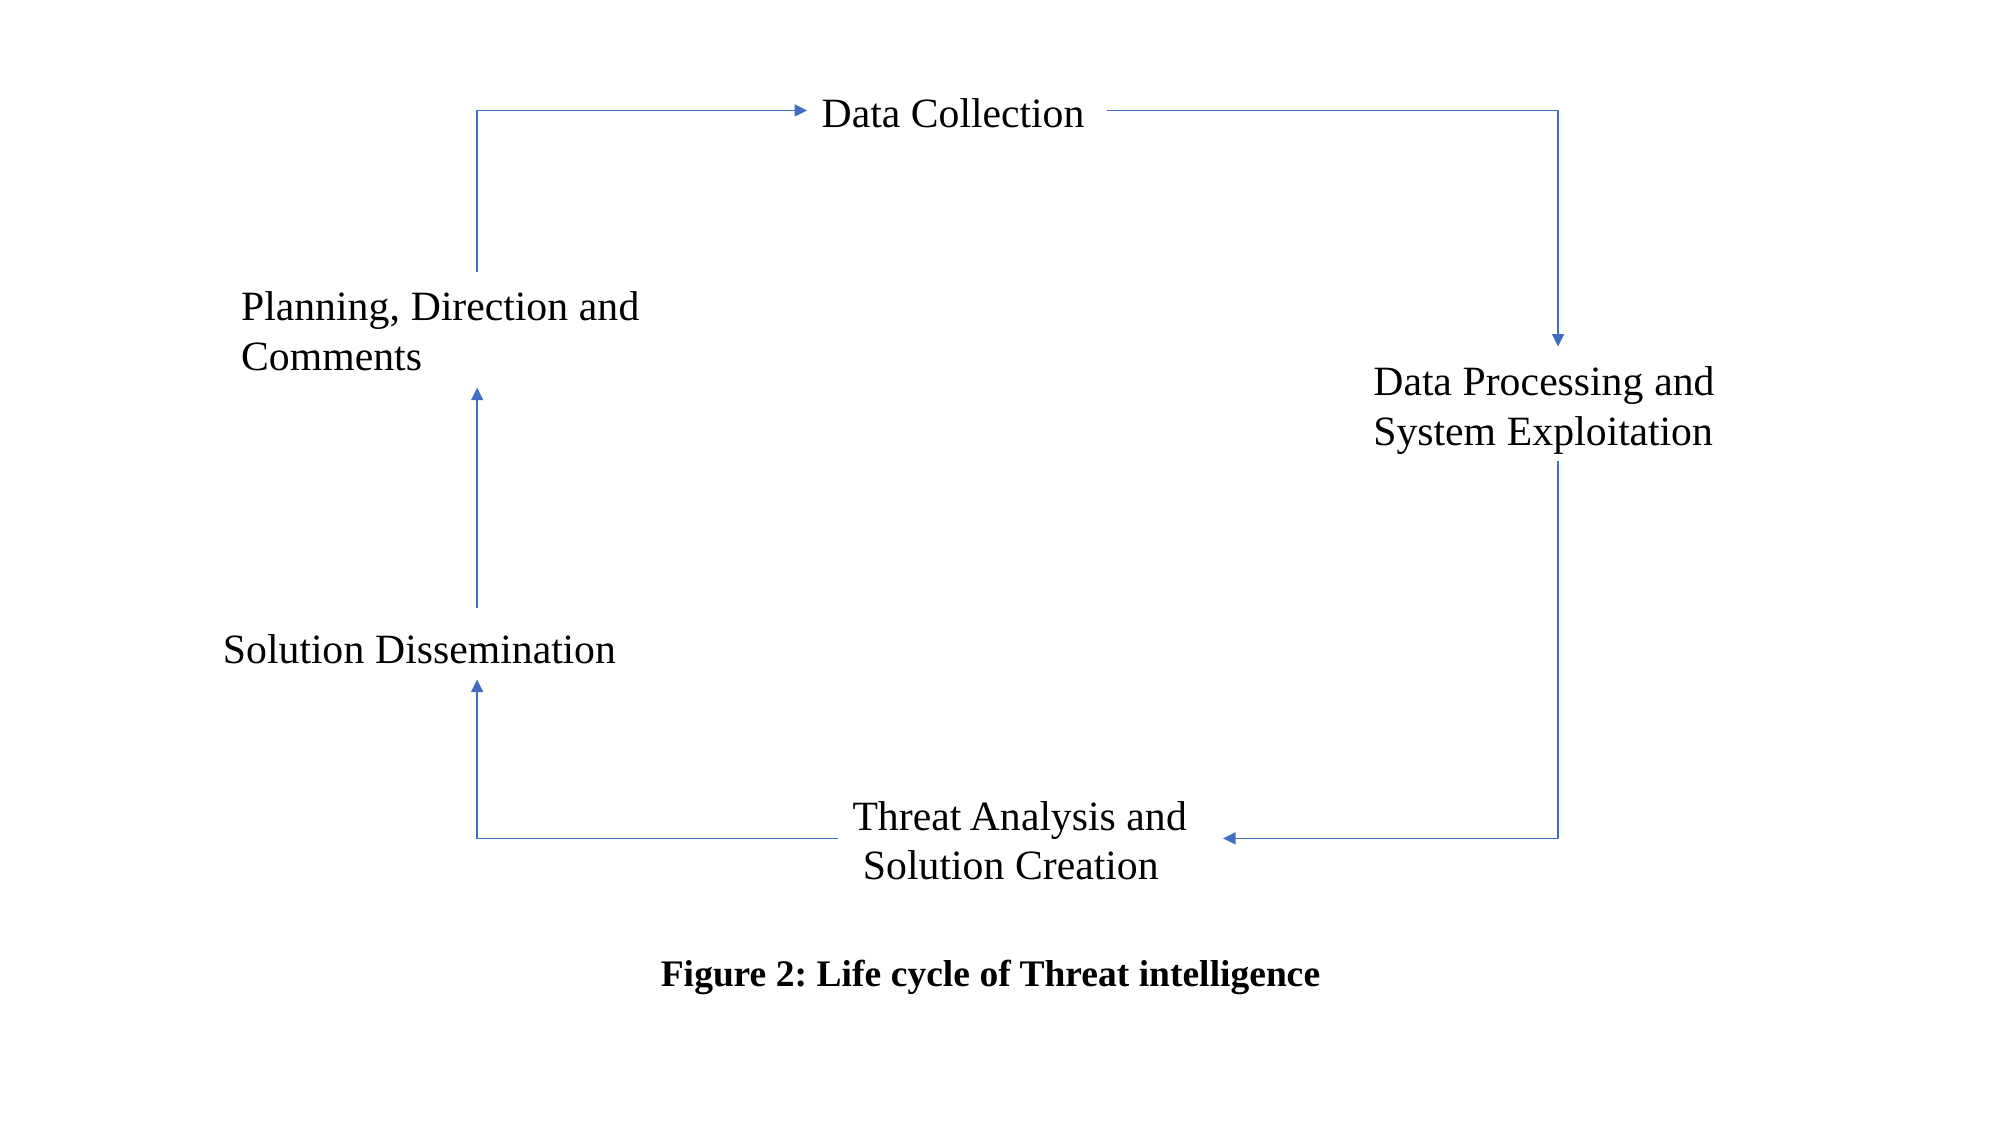

Data Collection
Planning, Direction and Comments
Solution Dissemination
Threat Analysis and    Solution Creation
Data Processing and System Exploitation
Figure 2: Life cycle of Threat intelligence